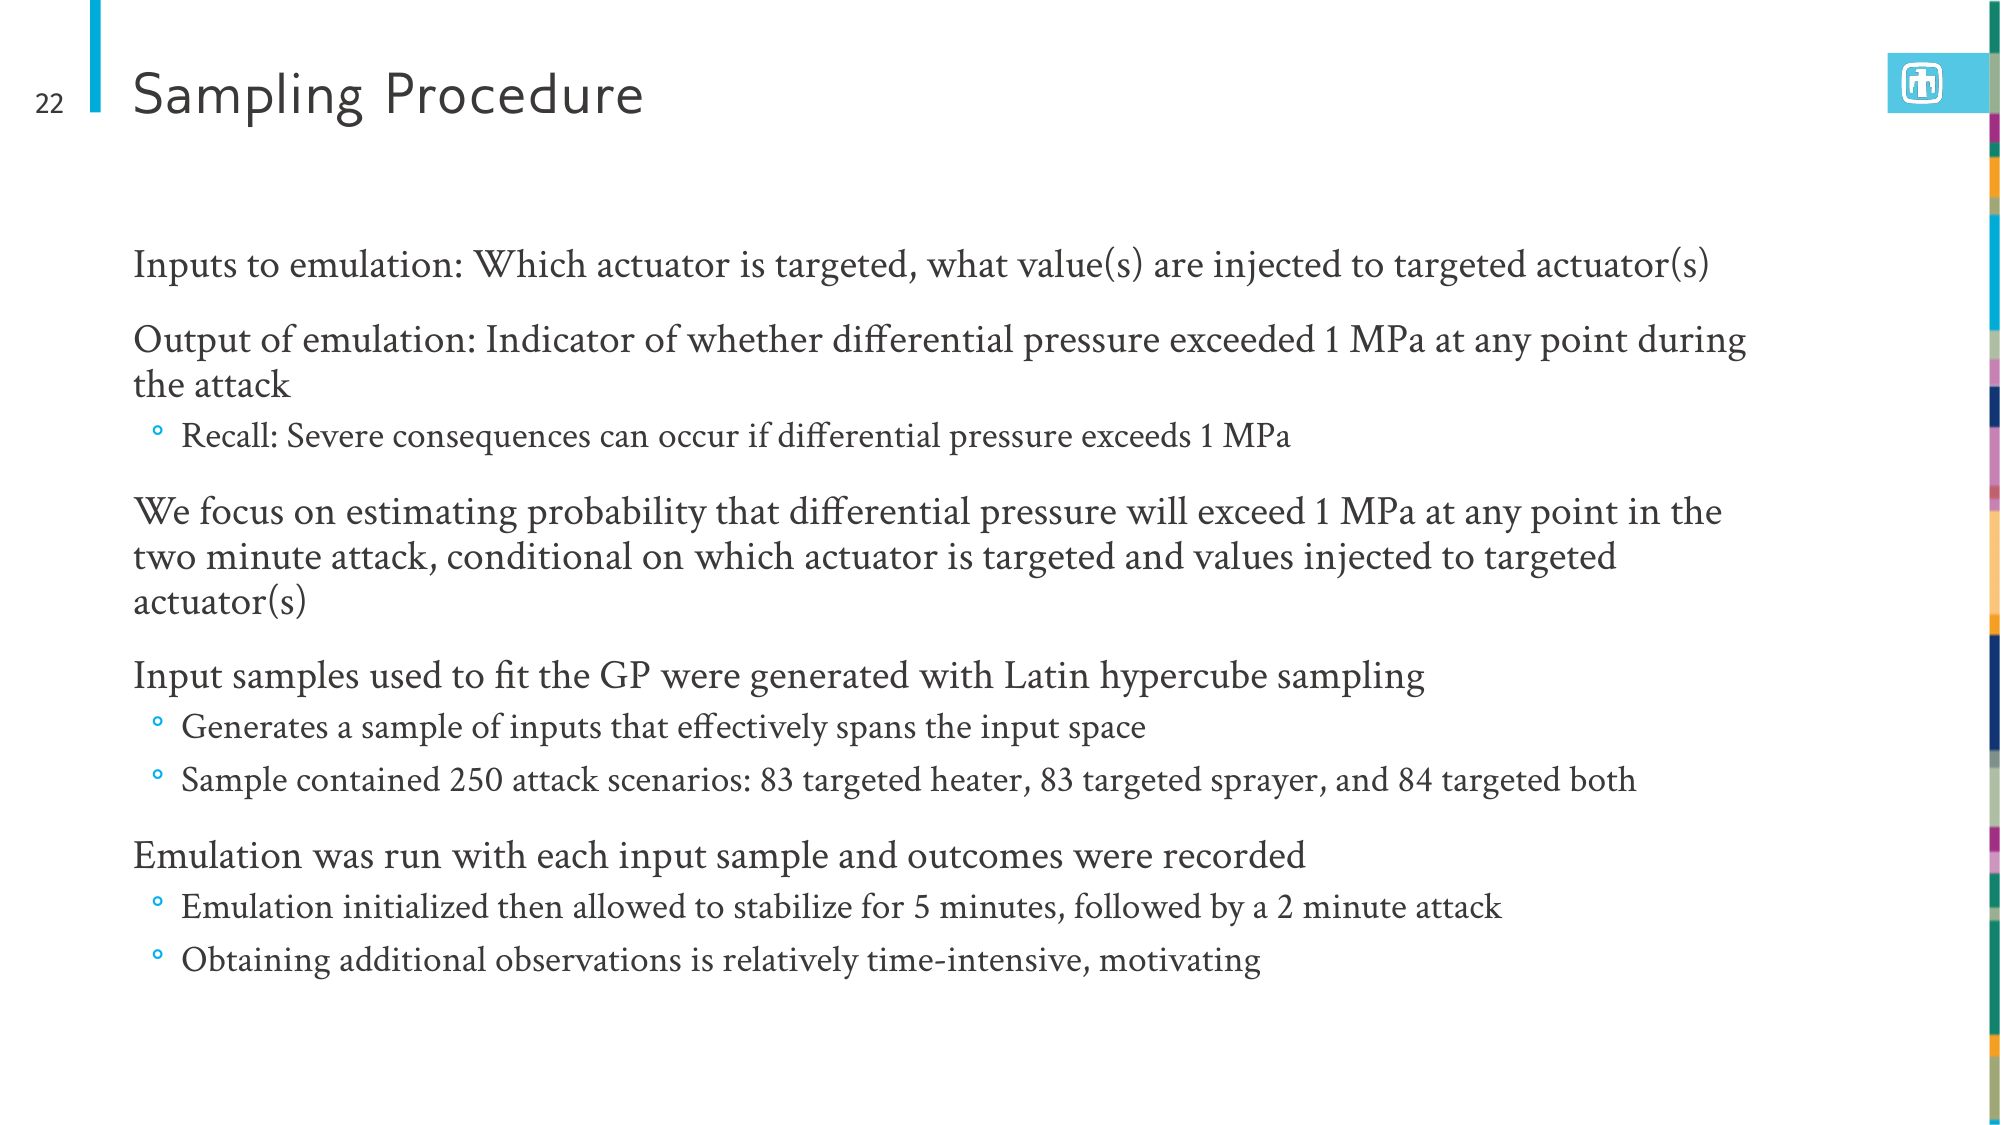

# Sampling Procedure
22
Inputs to emulation: Which actuator is targeted, what value(s) are injected to targeted actuator(s)
Output of emulation: Indicator of whether differential pressure exceeded 1 MPa at any point during the attack
Recall: Severe consequences can occur if differential pressure exceeds 1 MPa
We focus on estimating probability that differential pressure will exceed 1 MPa at any point in the two minute attack, conditional on which actuator is targeted and values injected to targeted actuator(s)
Input samples used to fit the GP were generated with Latin hypercube sampling
Generates a sample of inputs that effectively spans the input space
Sample contained 250 attack scenarios: 83 targeted heater, 83 targeted sprayer, and 84 targeted both
Emulation was run with each input sample and outcomes were recorded
Emulation initialized then allowed to stabilize for 5 minutes, followed by a 2 minute attack
Obtaining additional observations is relatively time-intensive, motivating